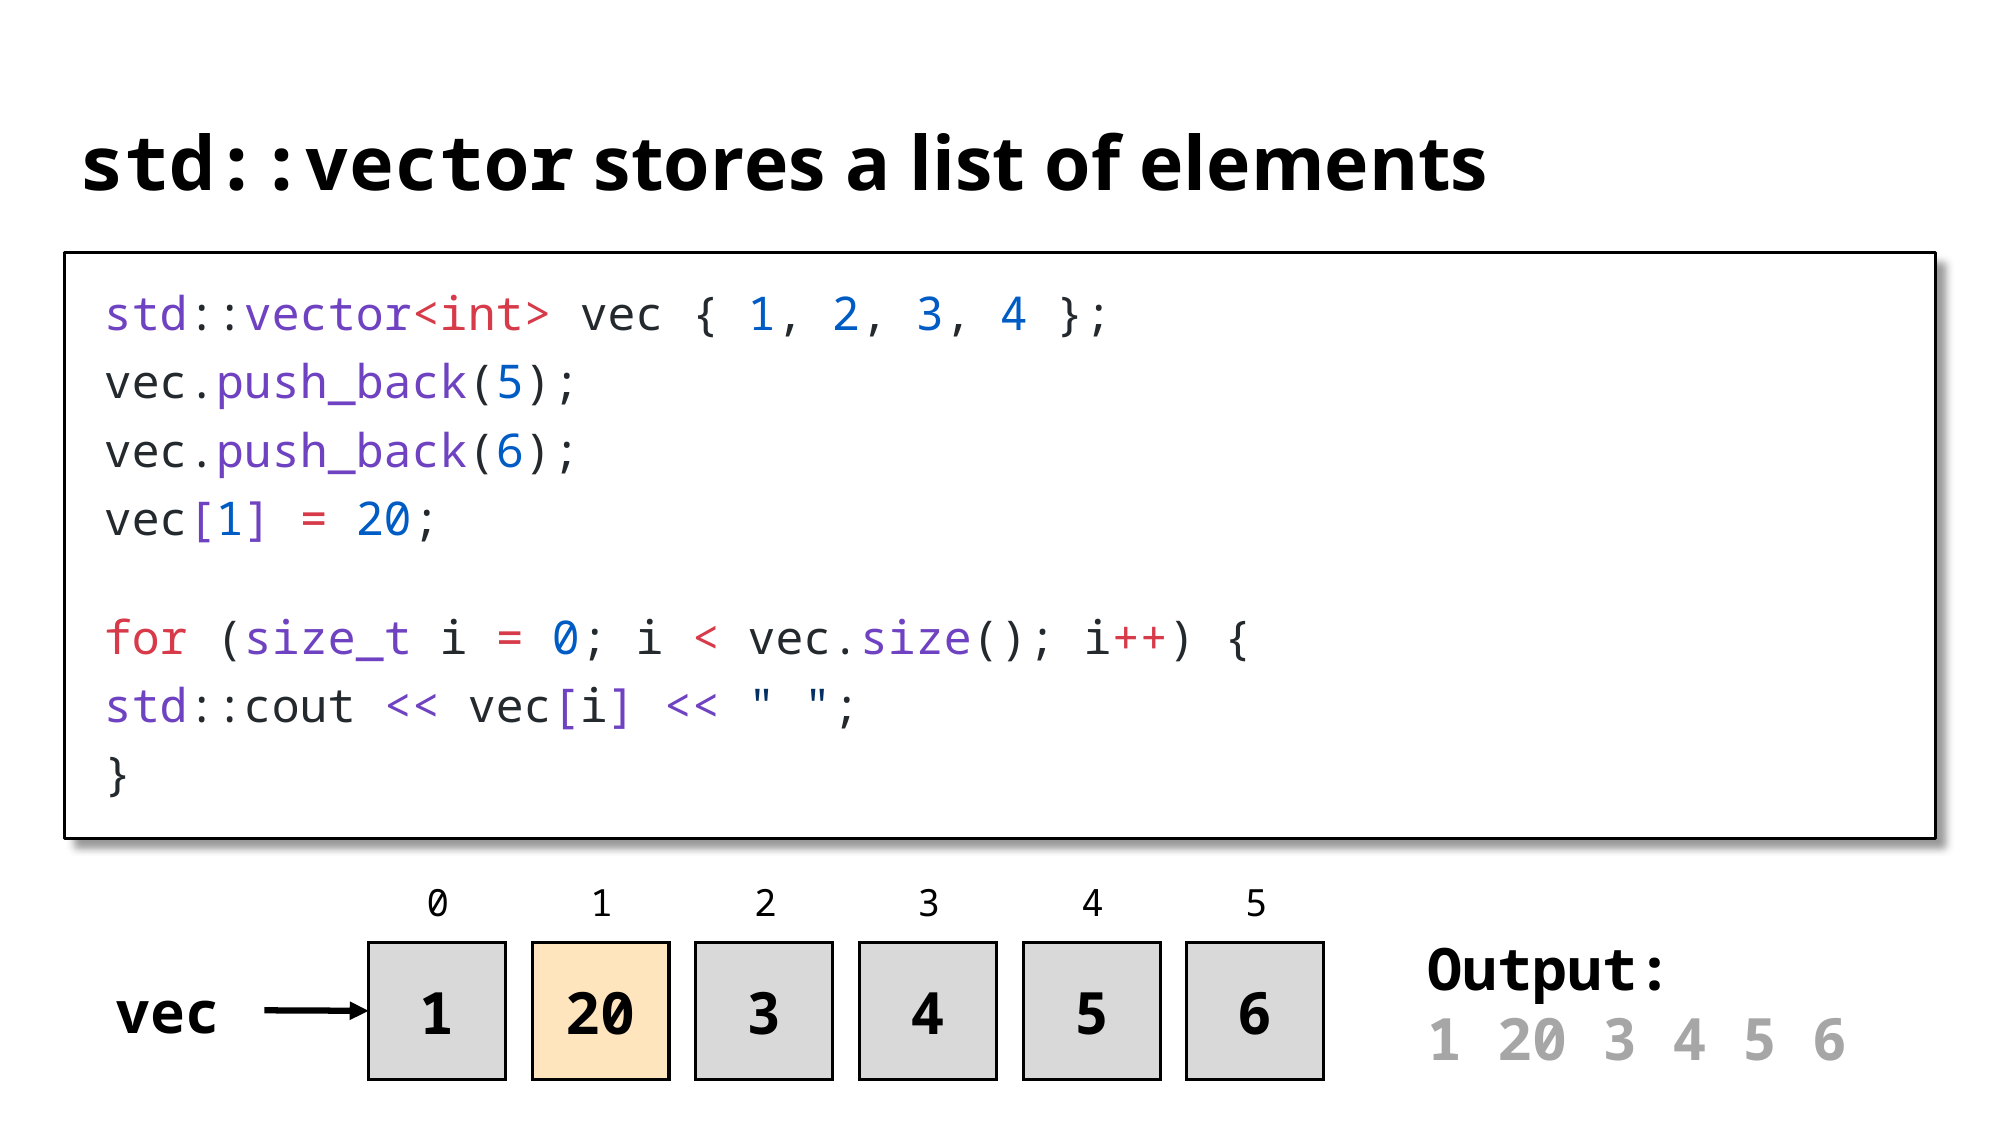

# std::vector stores a list of elements
std::vector<int> vec { 1, 2, 3, 4 };
vec.push_back(5);
vec.push_back(6);
vec[1] = 20;
for (size_t i = 0; i < vec.size(); i++) {
	std::cout << vec[i] << " ";
}
Output:
1 20 3 4 5 6
0
1
1
2
2
3
3
4
4
5
5
6
20
vec